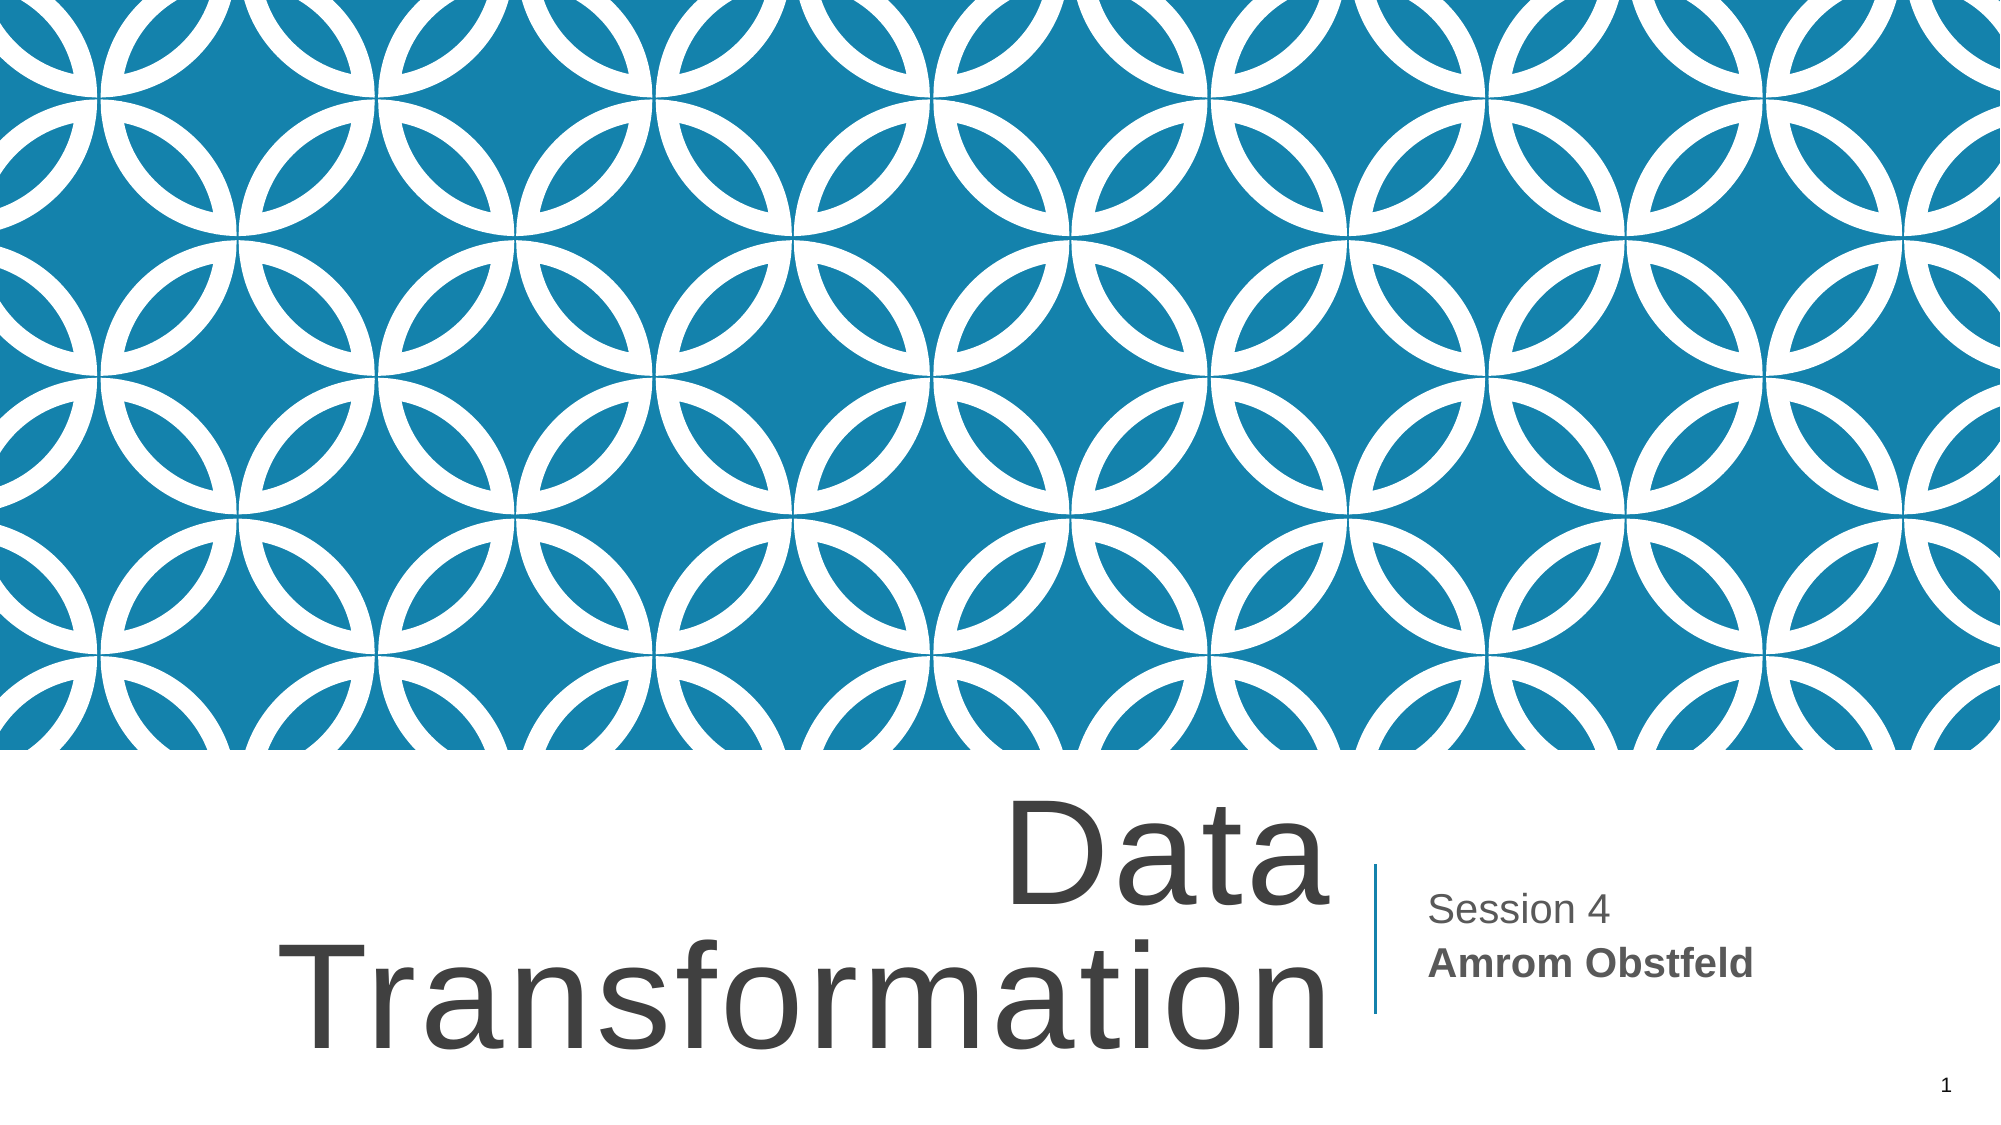

# Data Transformation
Session 4
Amrom Obstfeld
1